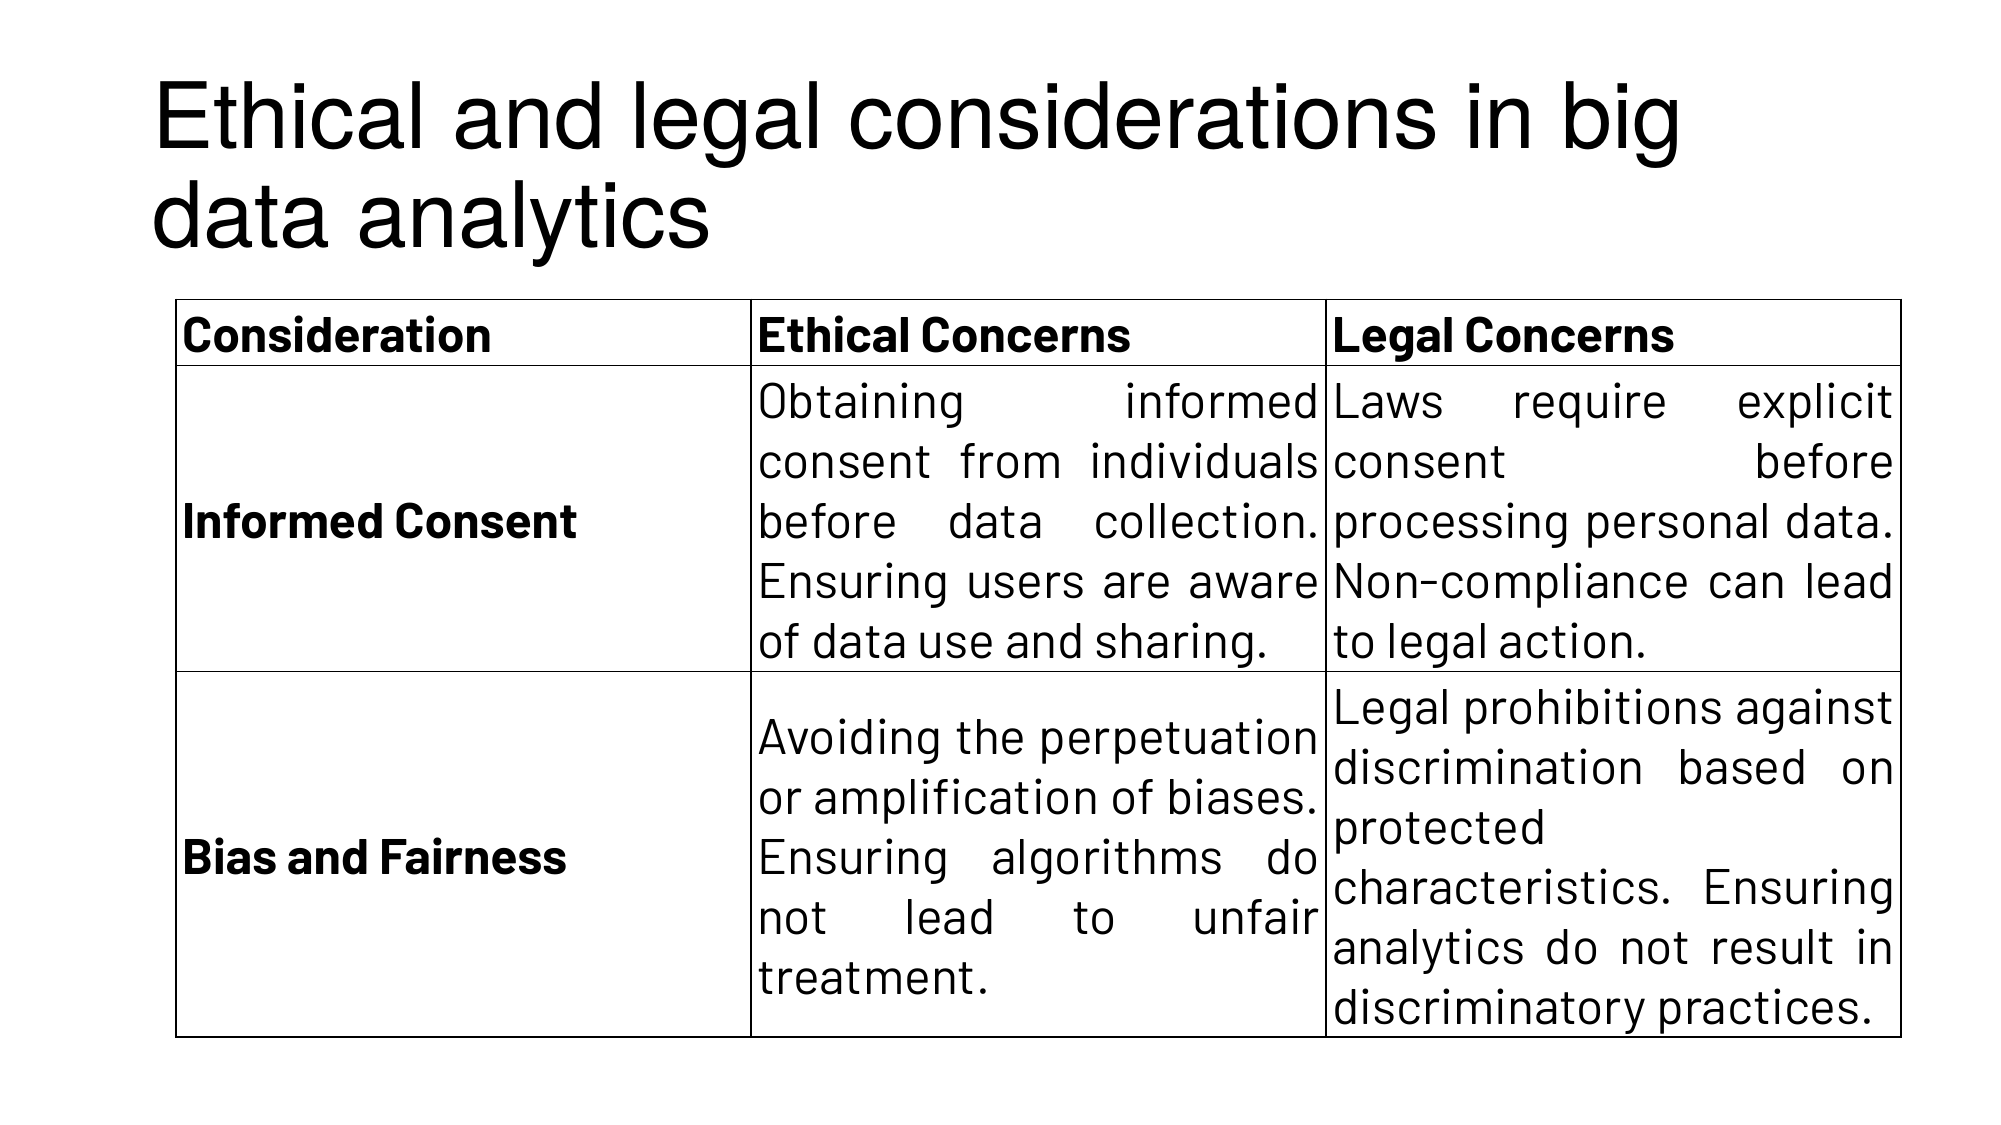

# Ethical and legal considerations in big data analytics
| Consideration | Ethical Concerns | Legal Concerns |
| --- | --- | --- |
| Informed Consent | Obtaining informed consent from individuals before data collection. Ensuring users are aware of data use and sharing. | Laws require explicit consent before processing personal data. Non-compliance can lead to legal action. |
| Bias and Fairness | Avoiding the perpetuation or amplification of biases. Ensuring algorithms do not lead to unfair treatment. | Legal prohibitions against discrimination based on protected characteristics. Ensuring analytics do not result in discriminatory practices. |